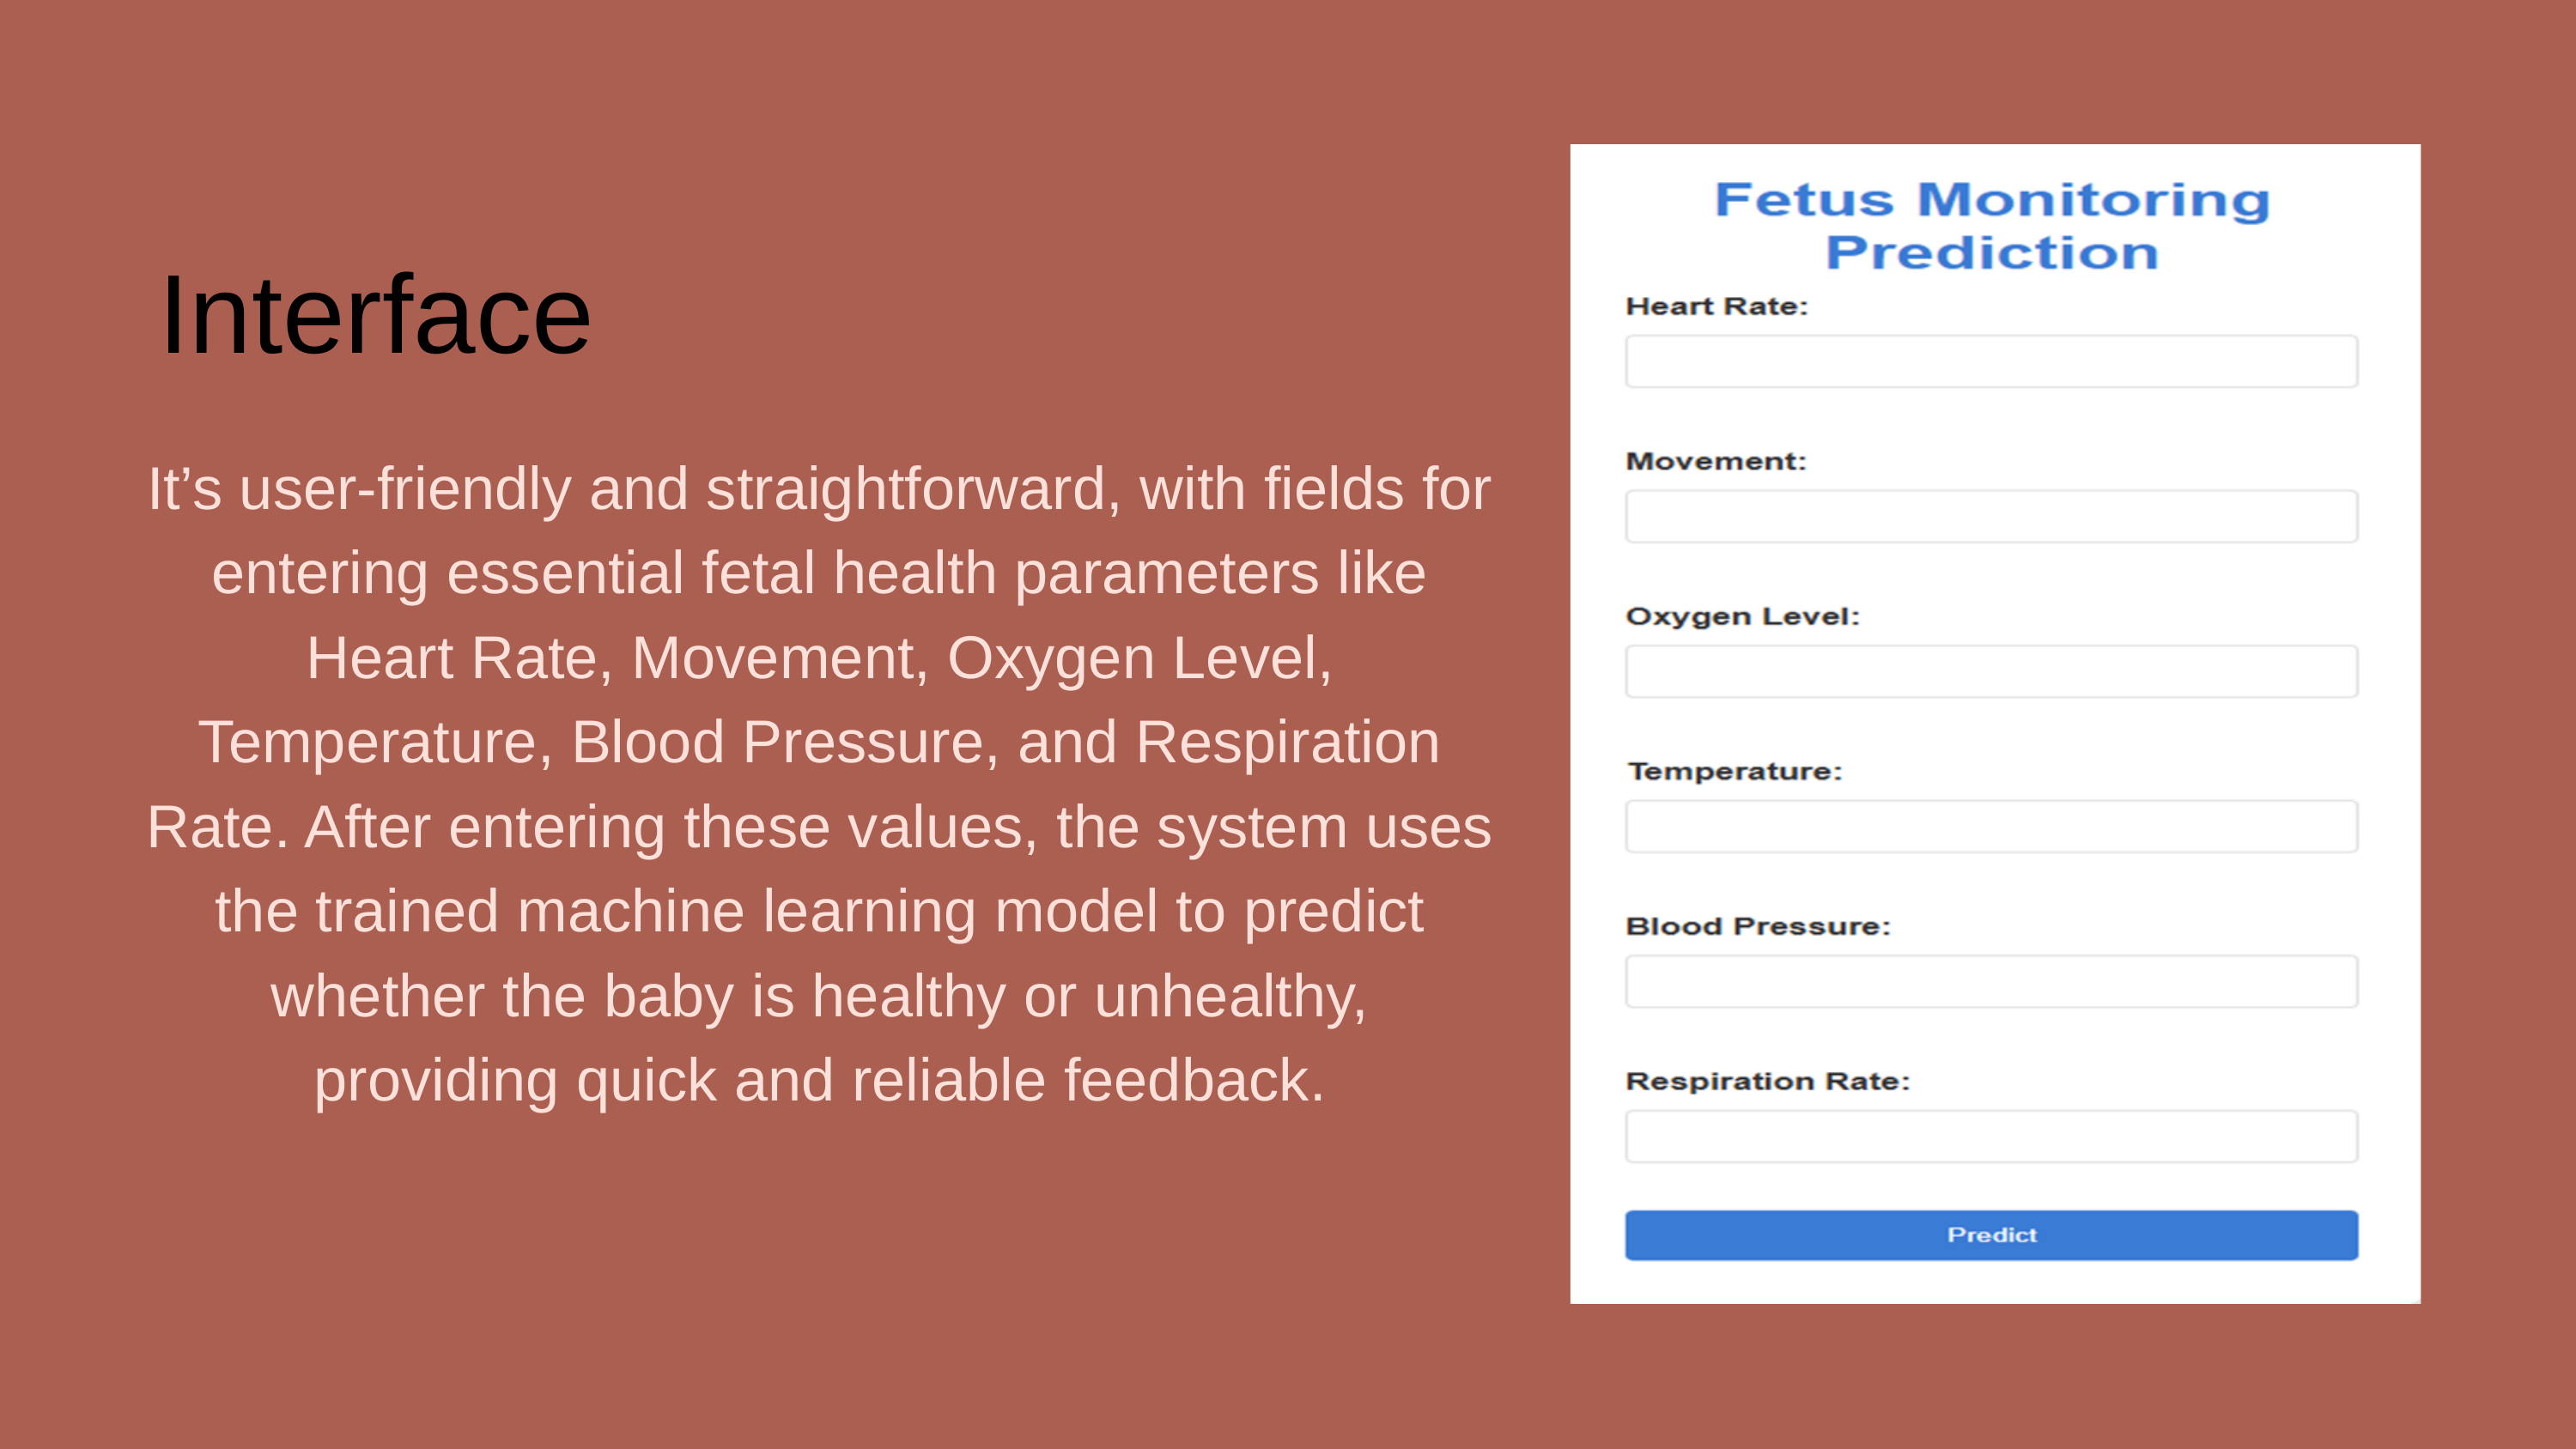

Interface
It’s user-friendly and straightforward, with fields for entering essential fetal health parameters like Heart Rate, Movement, Oxygen Level, Temperature, Blood Pressure, and Respiration Rate. After entering these values, the system uses the trained machine learning model to predict whether the baby is healthy or unhealthy, providing quick and reliable feedback.